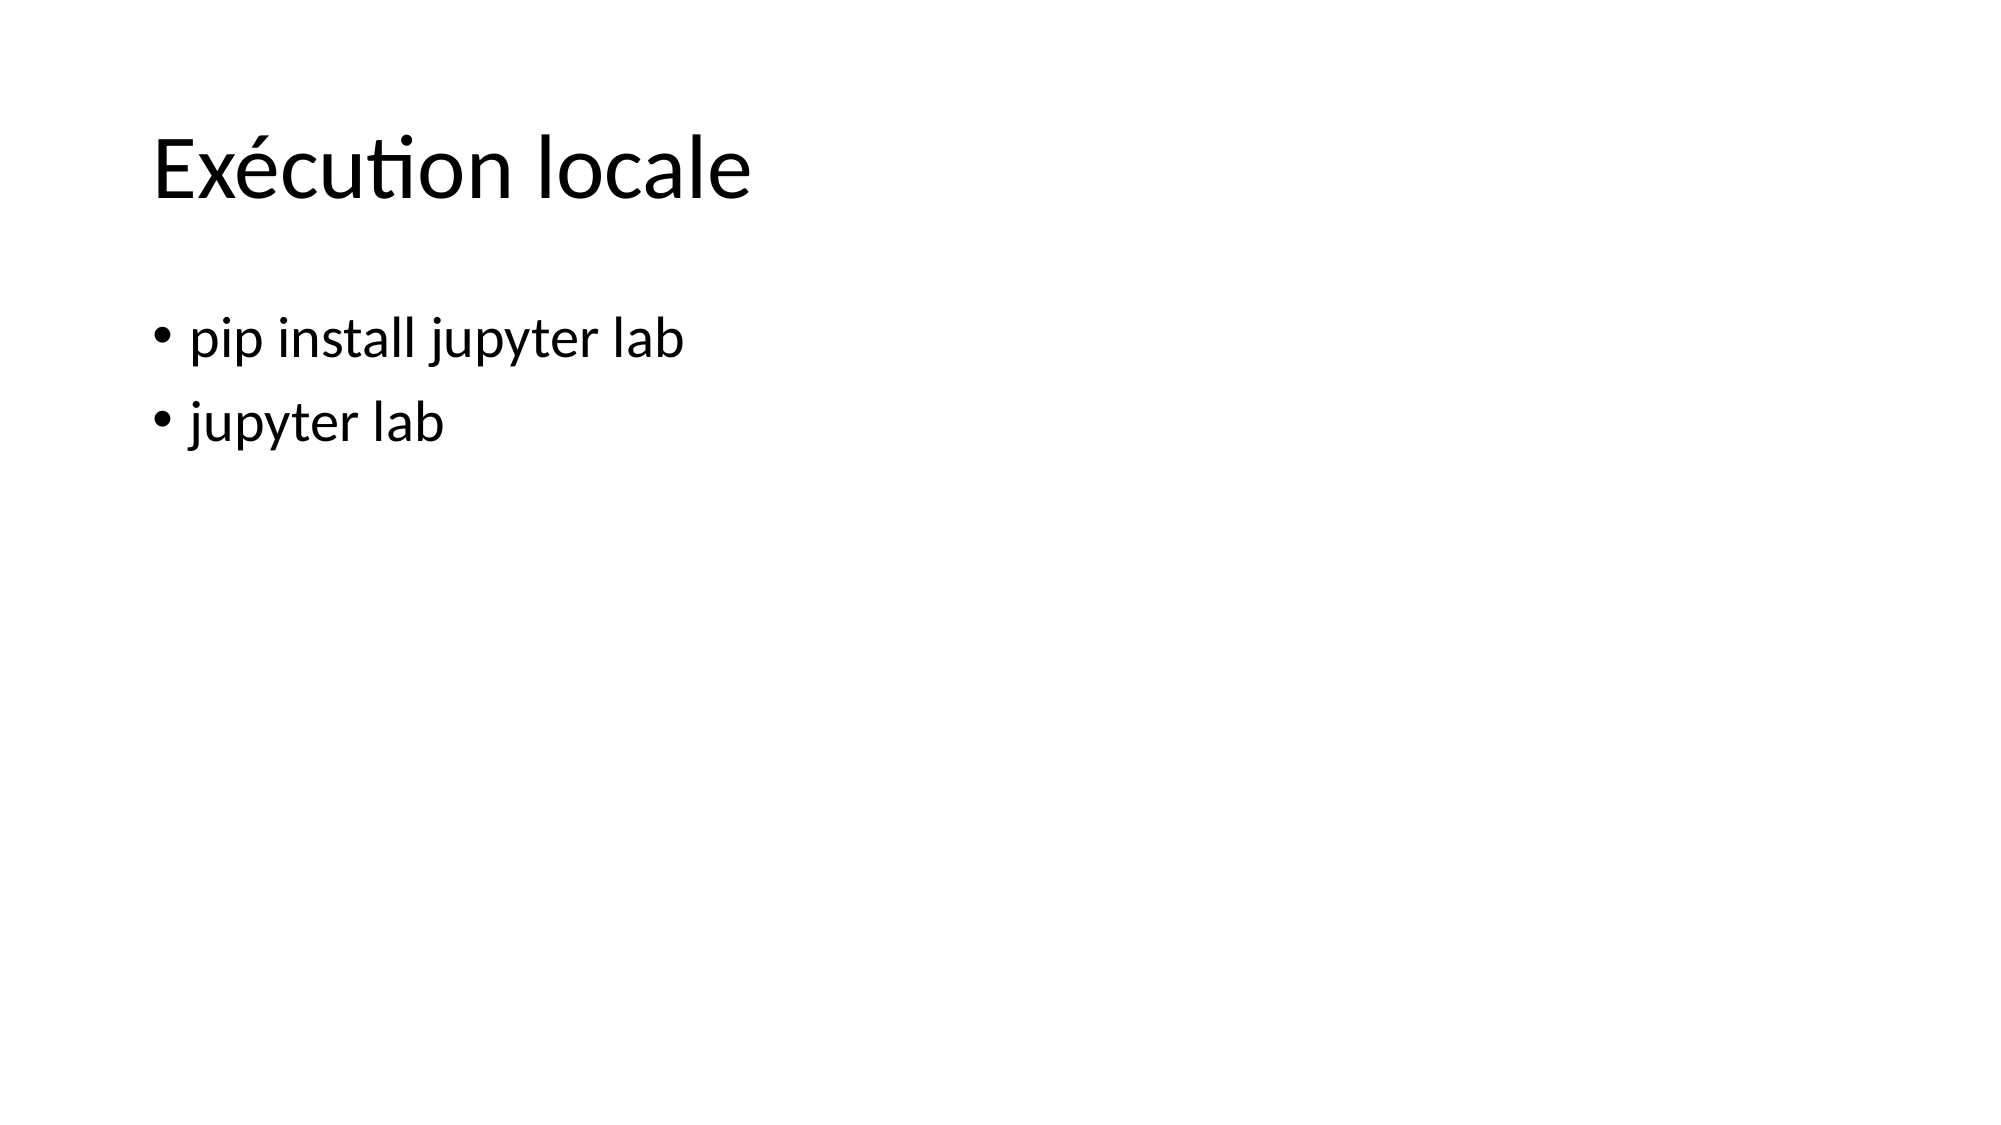

# Exécution locale
pip install jupyter lab
jupyter lab